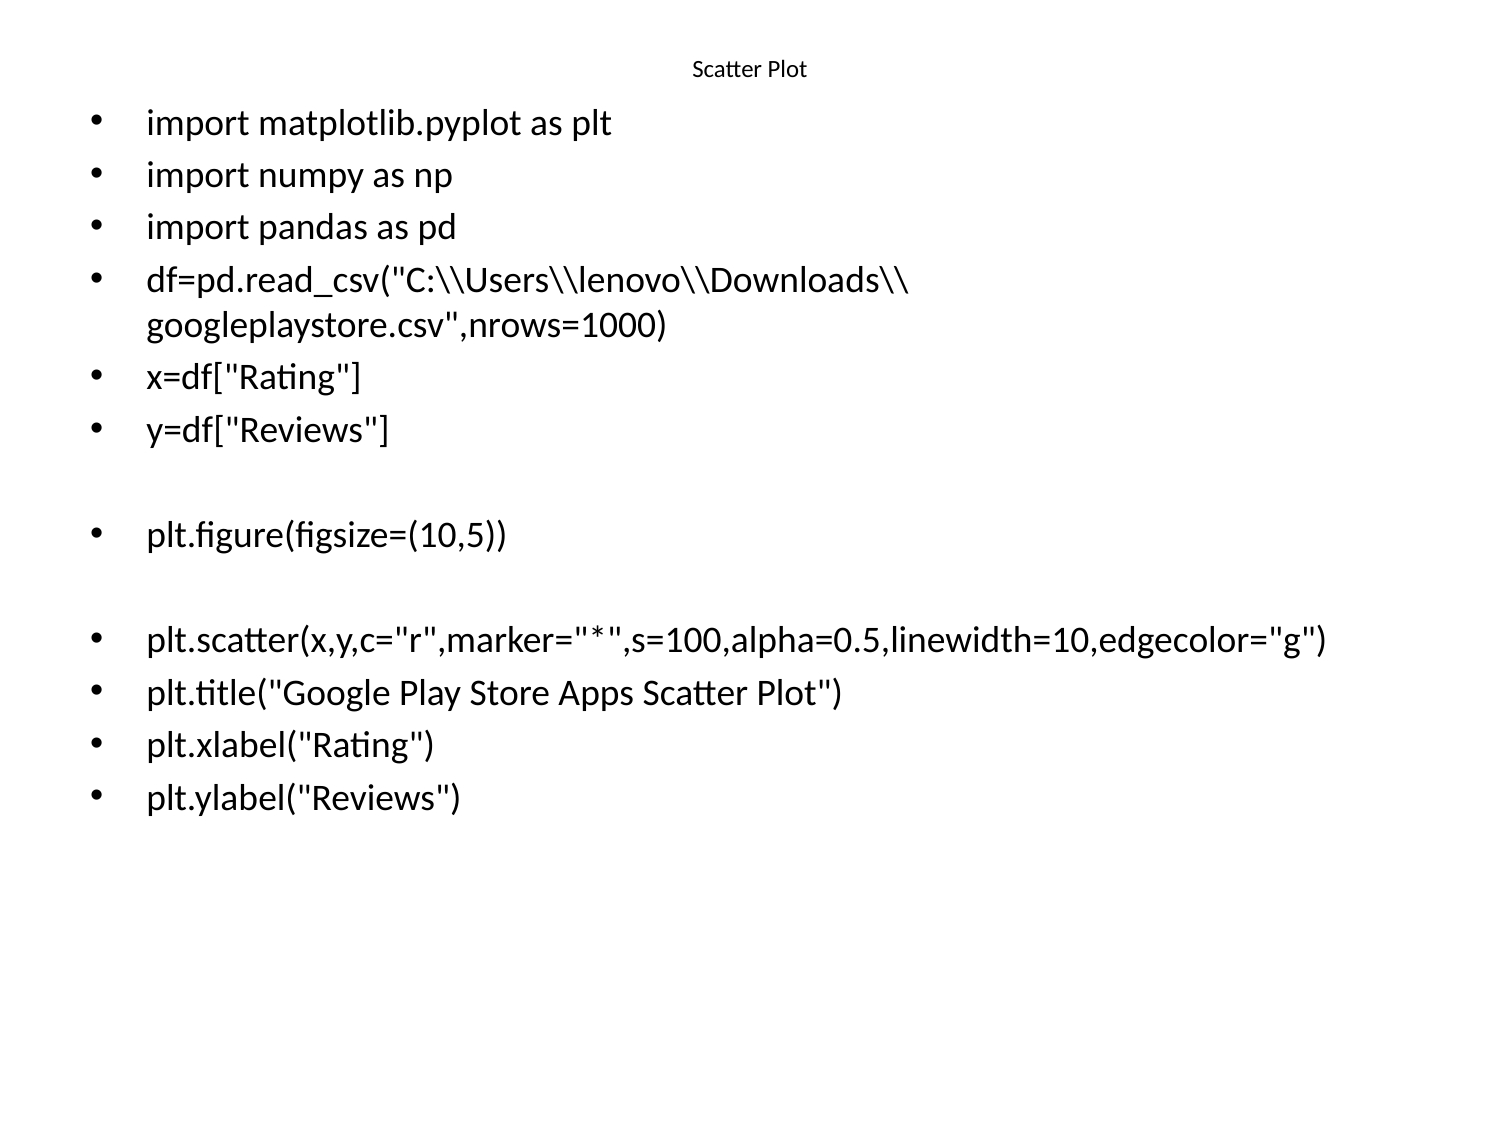

# Scatter Plot
import matplotlib.pyplot as plt
import numpy as np
import pandas as pd
df=pd.read_csv("C:\\Users\\lenovo\\Downloads\\googleplaystore.csv",nrows=1000)
x=df["Rating"]
y=df["Reviews"]

plt.figure(figsize=(10,5))

plt.scatter(x,y,c="r",marker="*",s=100,alpha=0.5,linewidth=10,edgecolor="g")
plt.title("Google Play Store Apps Scatter Plot")
plt.xlabel("Rating")
plt.ylabel("Reviews")